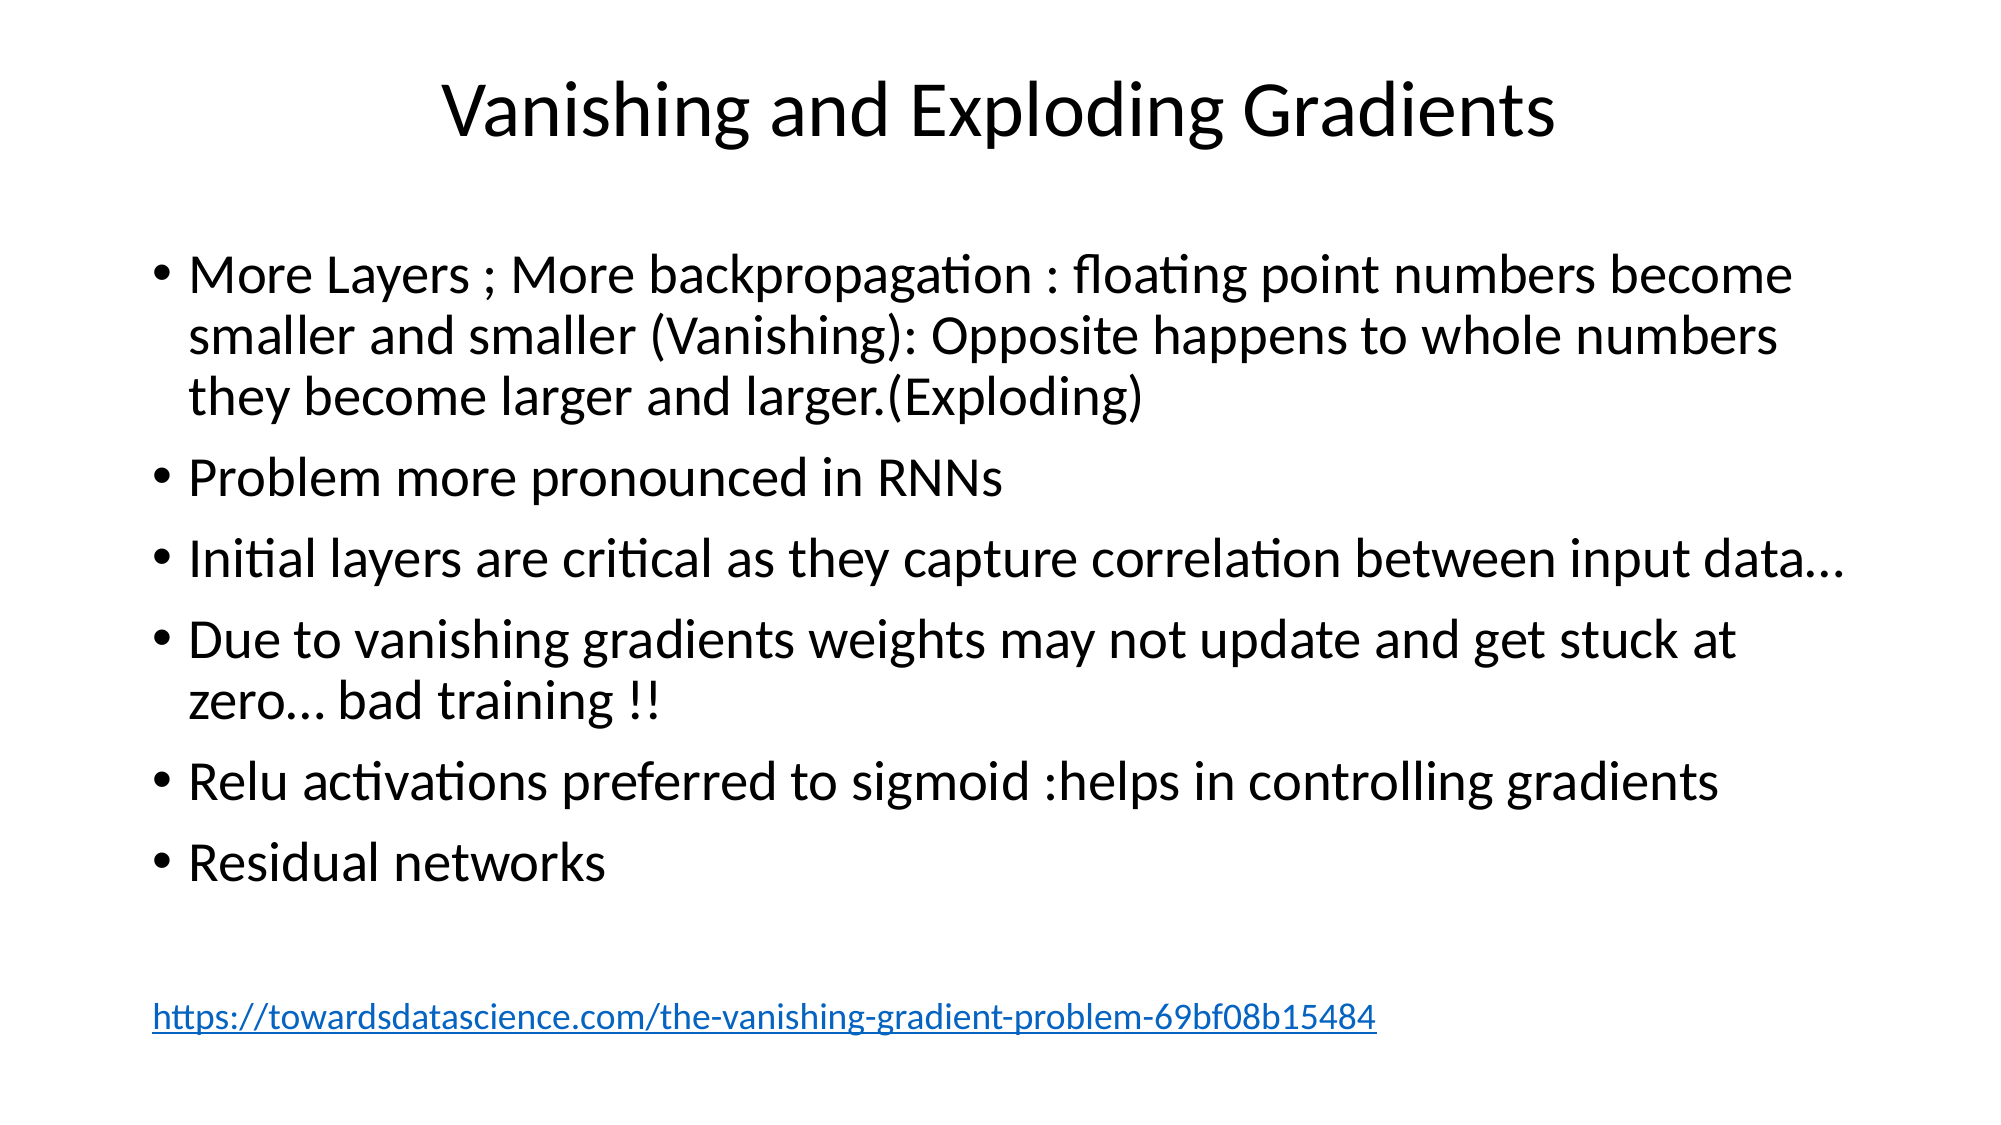

# Vanishing and Exploding Gradients
More Layers ; More backpropagation : floating point numbers become smaller and smaller (Vanishing): Opposite happens to whole numbers they become larger and larger.(Exploding)
Problem more pronounced in RNNs
Initial layers are critical as they capture correlation between input data…
Due to vanishing gradients weights may not update and get stuck at zero… bad training !!
Relu activations preferred to sigmoid :helps in controlling gradients
Residual networks

https://towardsdatascience.com/the-vanishing-gradient-problem-69bf08b15484